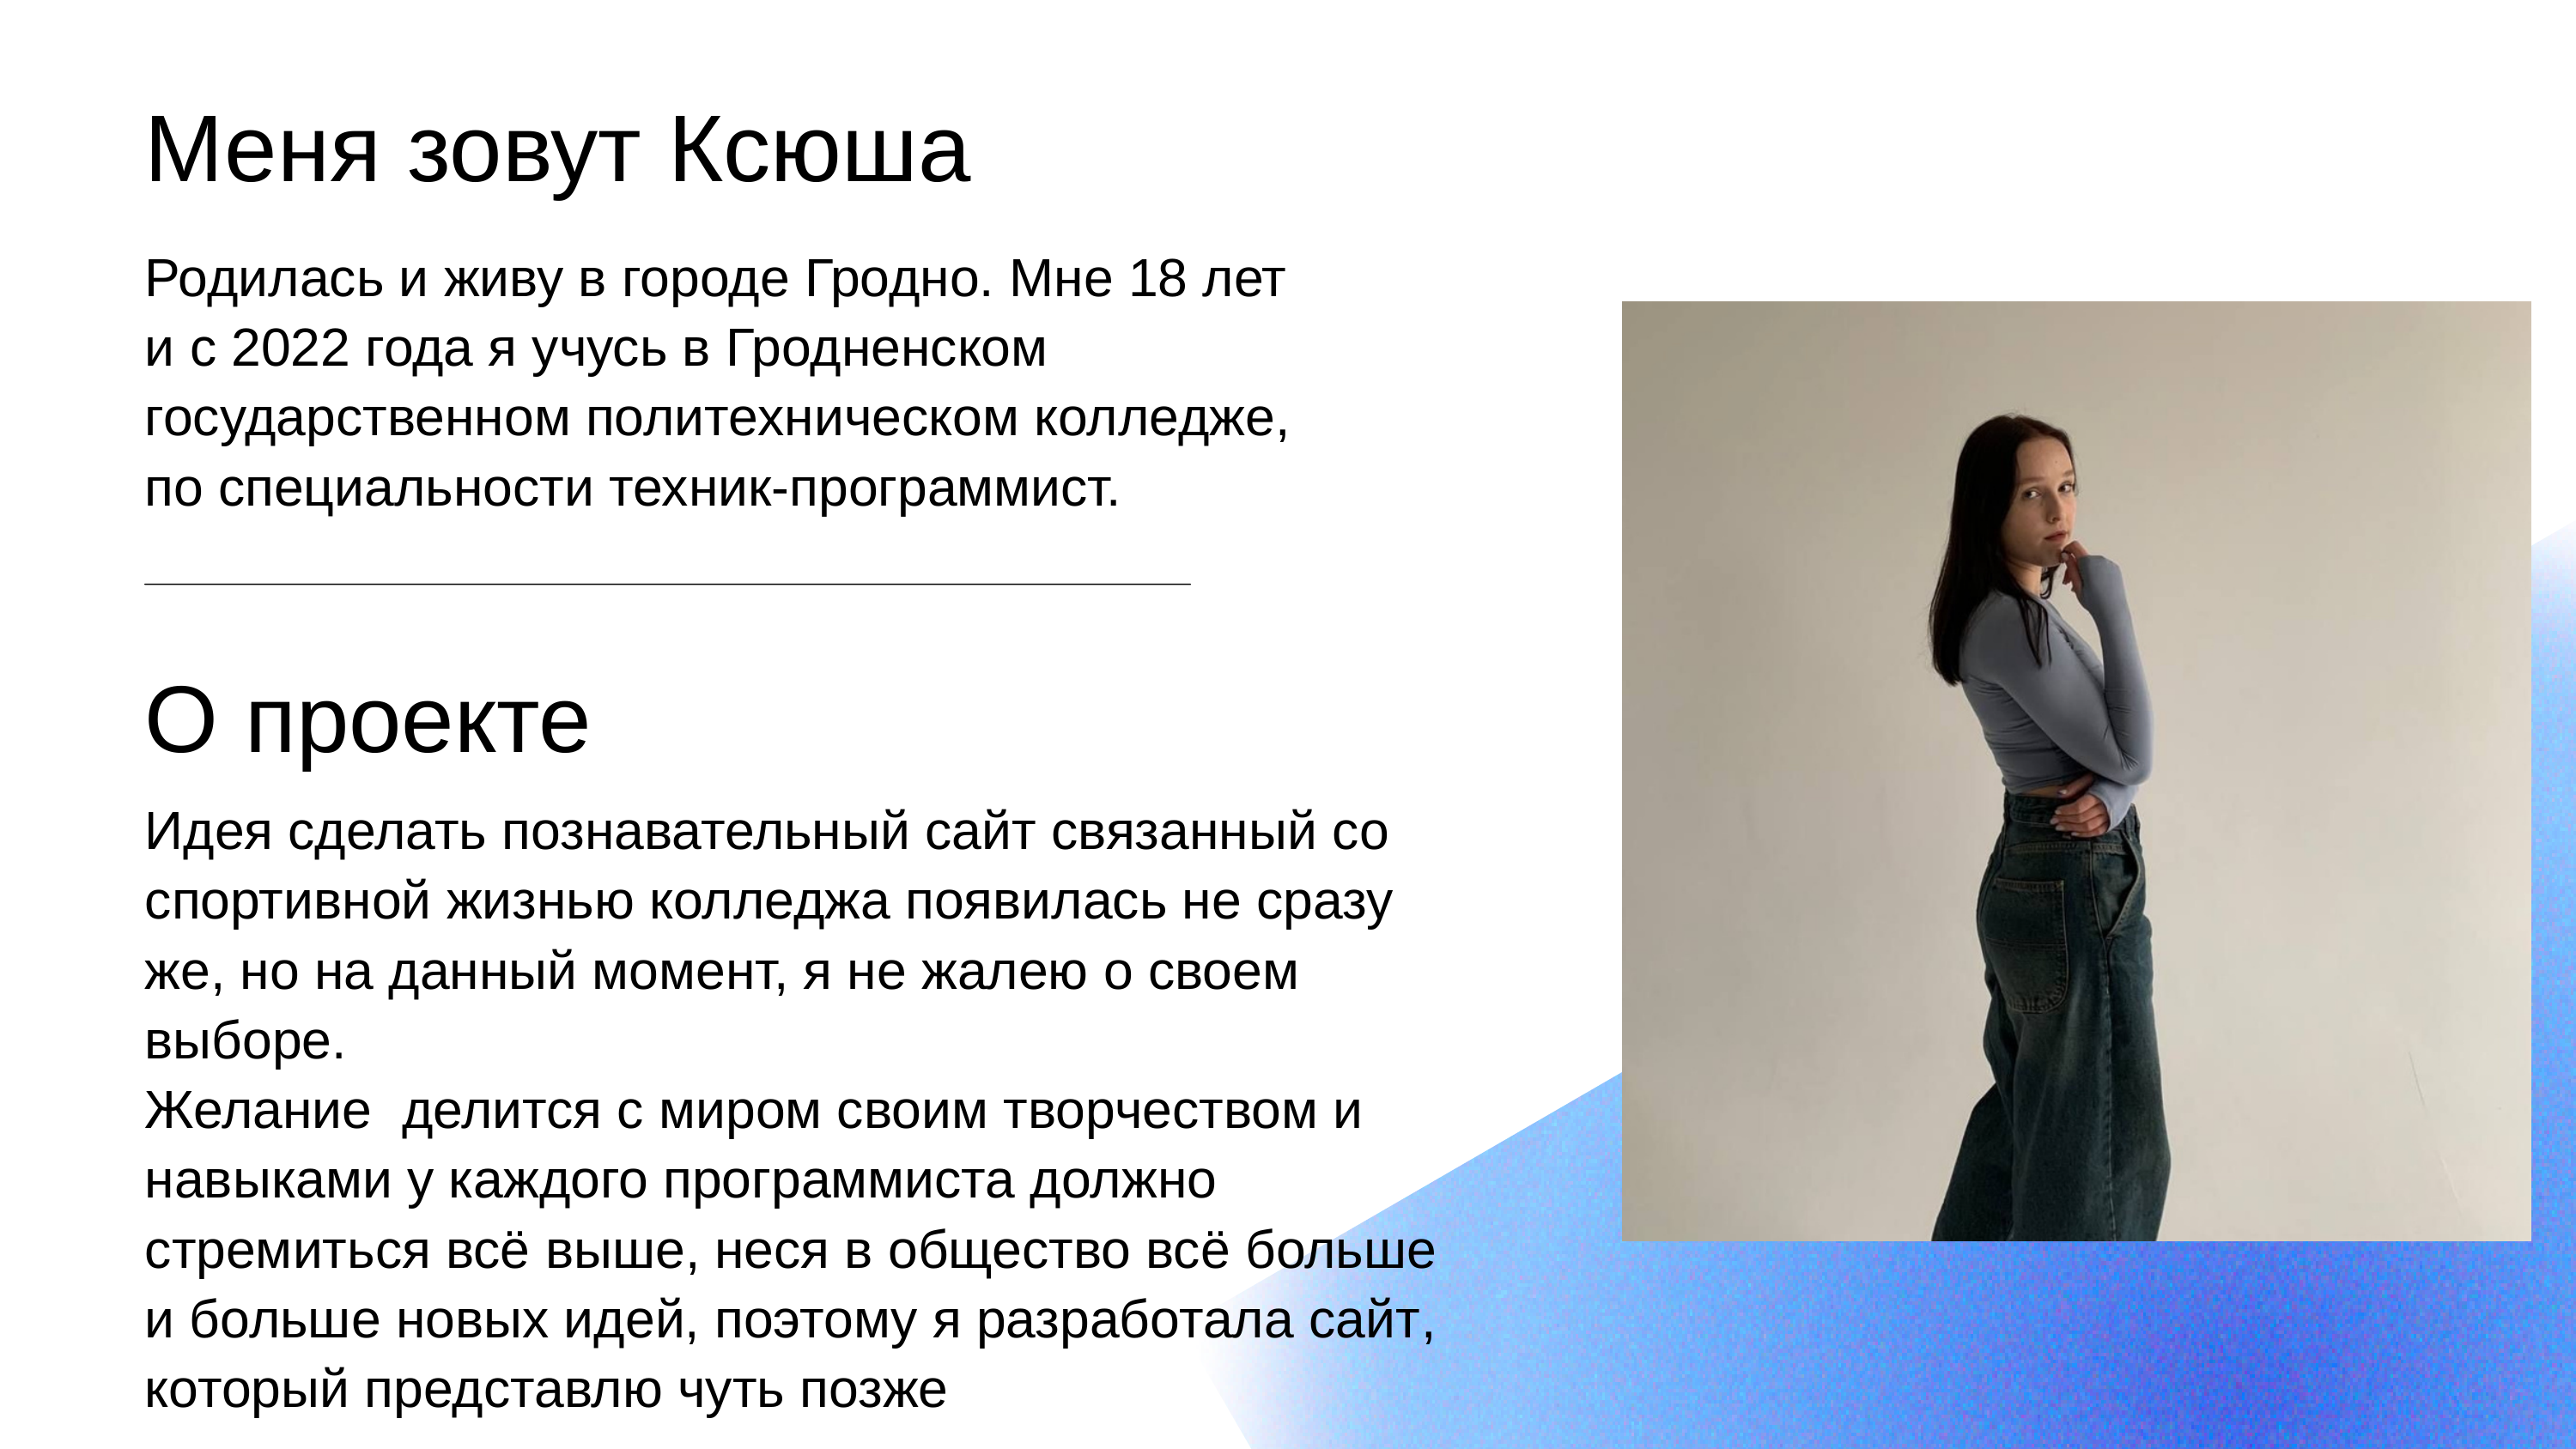

Меня зовут Ксюша
Родилась и живу в городе Гродно. Мне 18 лет и с 2022 года я учусь в Гродненском государственном политехническом колледже, по специальности техник-программист.

О проекте
Идея сделать познавательный сайт связанный со спортивной жизнью колледжа появилась не сразу же, но на данный момент, я не жалею о своем выборе.
Желание  делится с миром своим творчеством и навыками у каждого программиста должно стремиться всё выше, неся в общество всё больше и больше новых идей, поэтому я разработала сайт, который представлю чуть позже